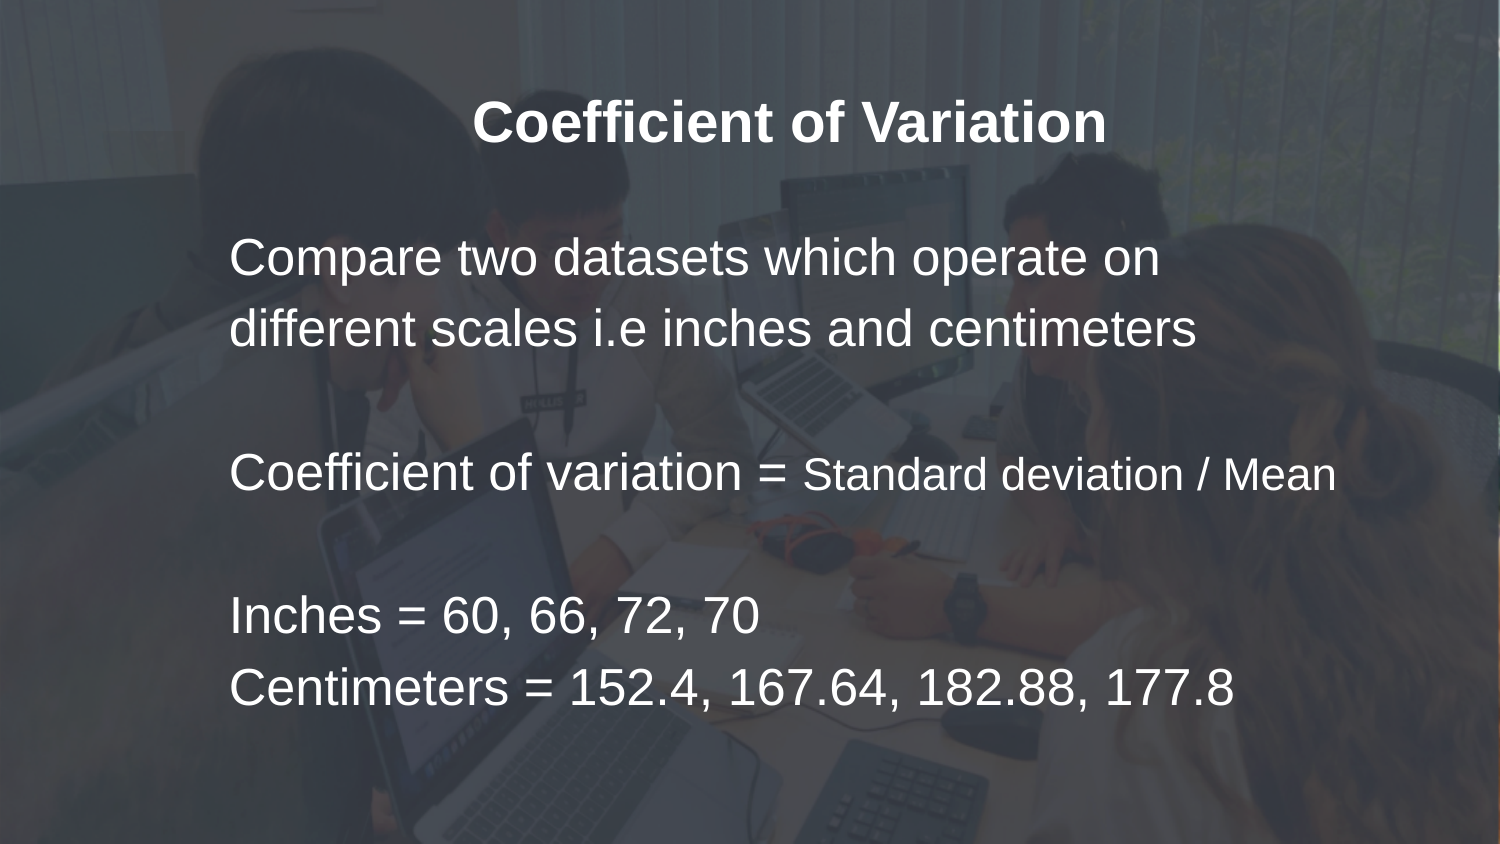

# Coefficient of Variation
Compare two datasets which operate on different scales i.e inches and centimeters

Coefficient of variation = Standard deviation / Mean

Inches = 60, 66, 72, 70
Centimeters = 152.4, 167.64, 182.88, 177.8